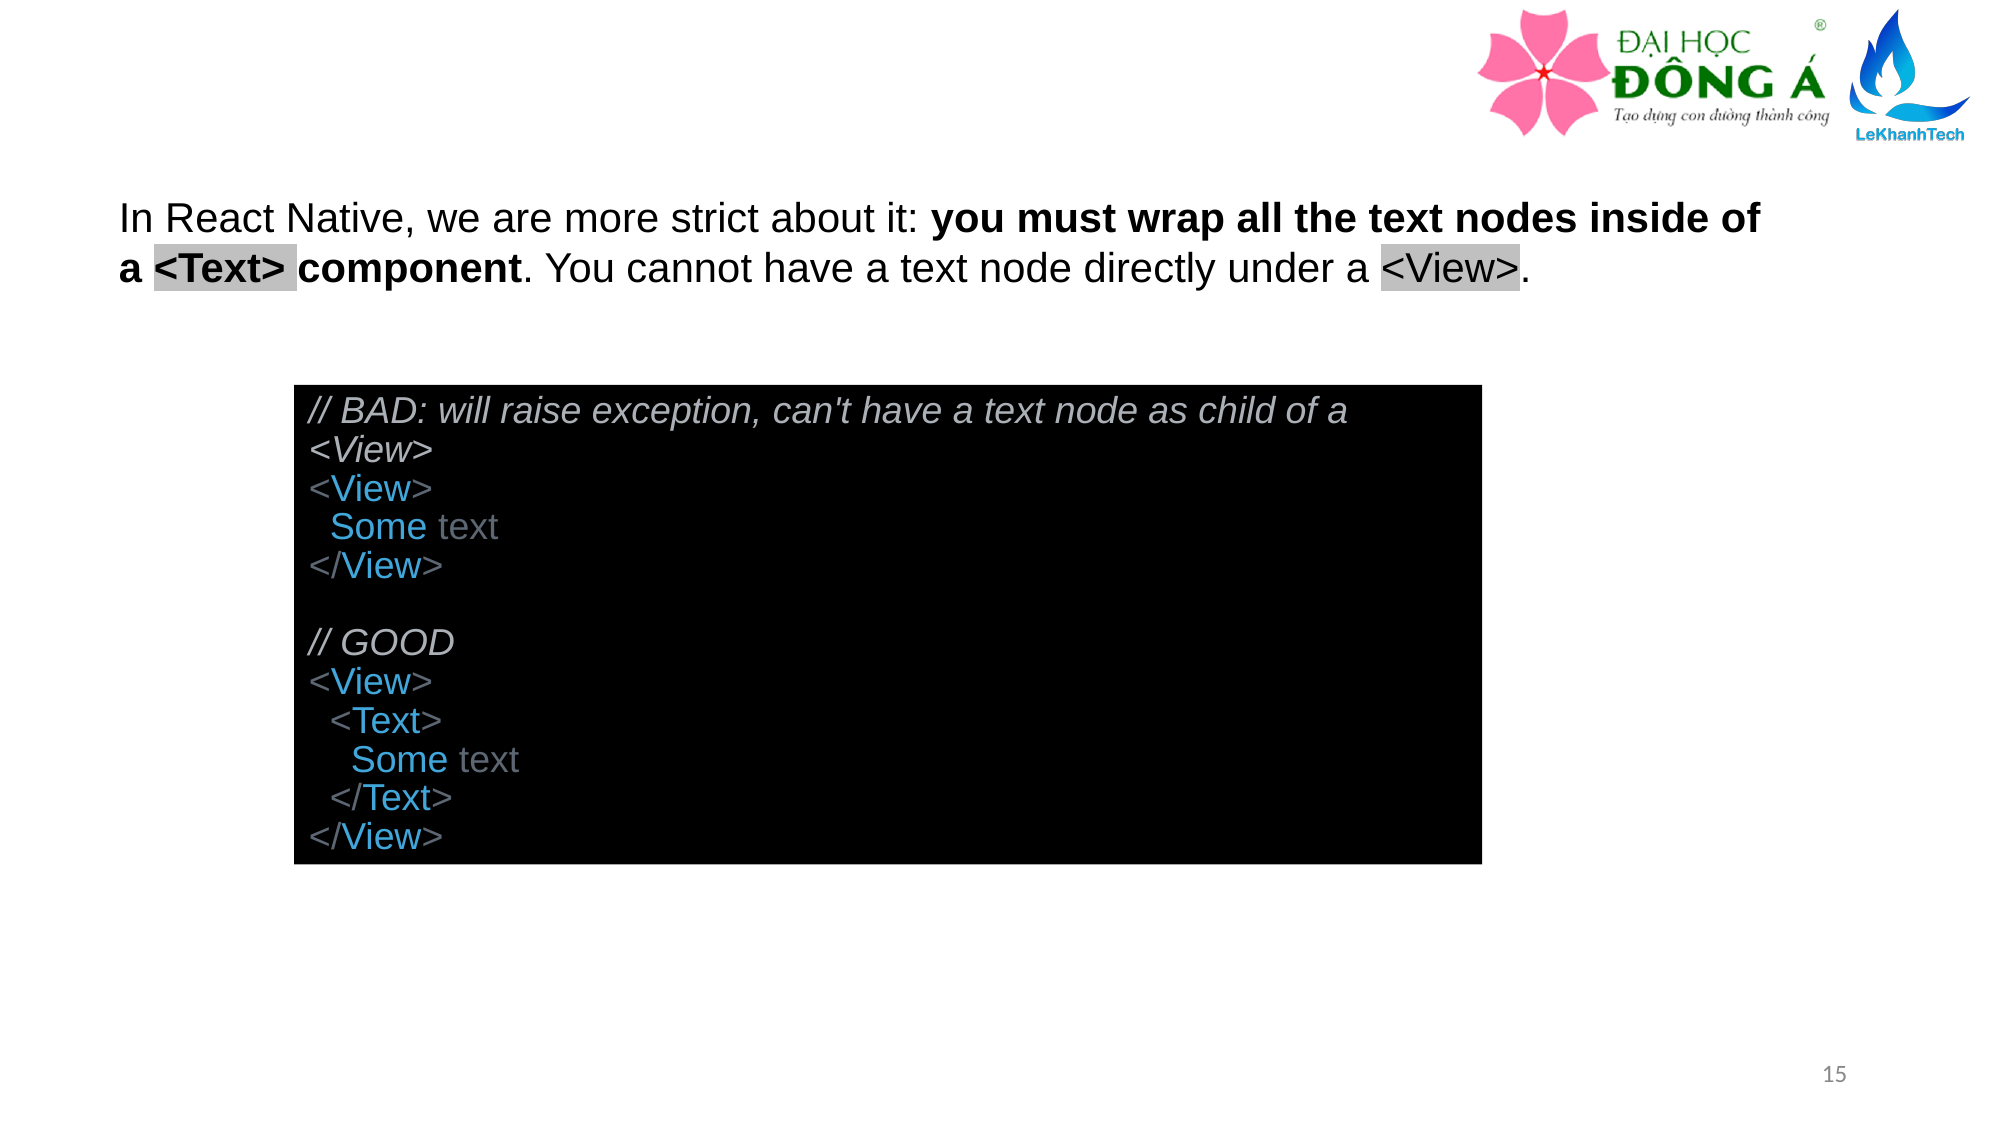

In React Native, we are more strict about it: you must wrap all the text nodes inside of a <Text> component. You cannot have a text node directly under a <View>.
// BAD: will raise exception, can't have a text node as child of a <View>
<View>
  Some text
</View>

// GOOD
<View>
  <Text>
    Some text
  </Text>
</View>
15